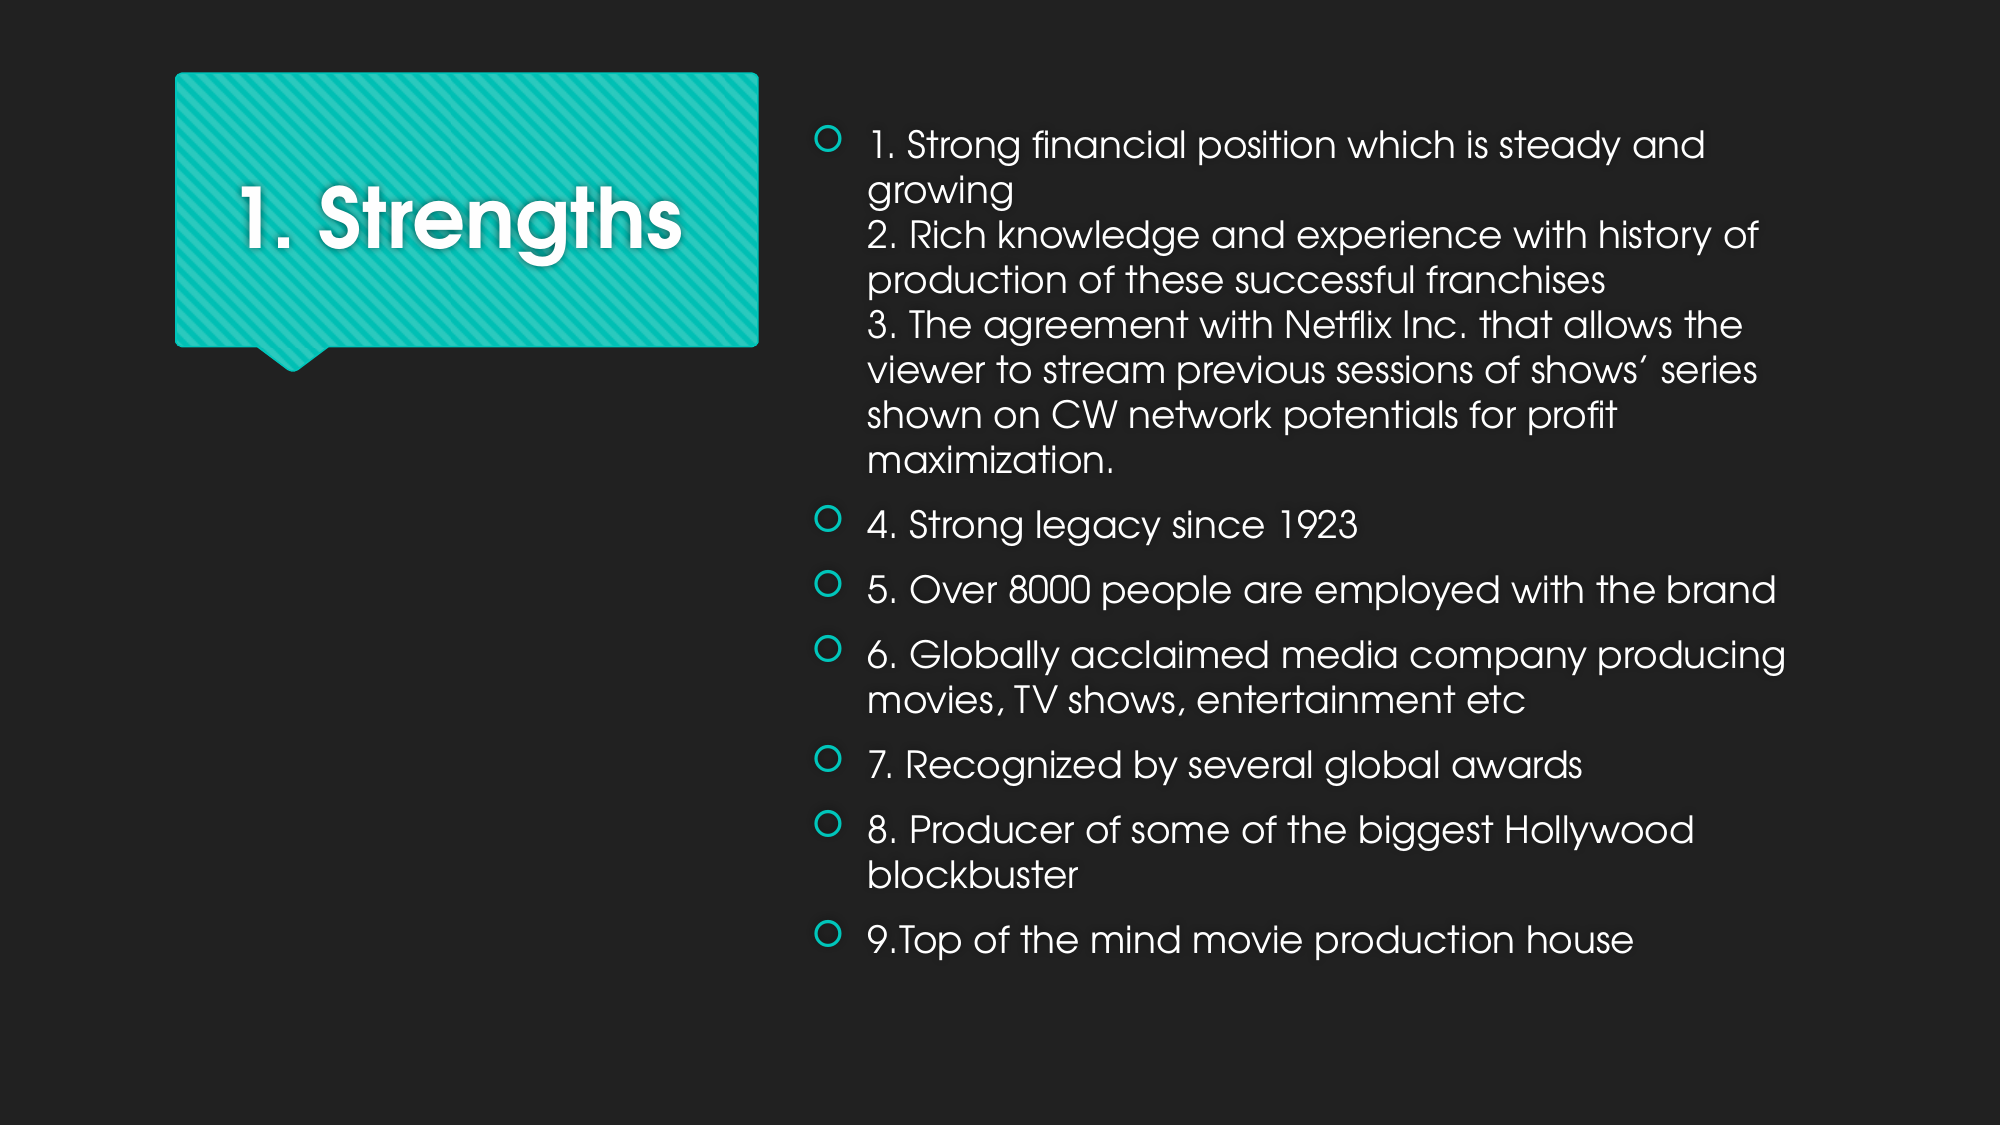

1. Strong financial position which is steady and growing 
2. Rich knowledge and experience with history of production of these successful franchises
3. The agreement with Netflix Inc. that allows the viewer to stream previous sessions of shows’ series shown on CW network potentials for profit maximization.
4. Strong legacy since 1923
5. Over 8000 people are employed with the brand
6. Globally acclaimed media company producing movies, TV shows, entertainment etc
7. Recognized by several global awards
8. Producer of some of the biggest Hollywood blockbuster
9.Top of the mind movie production house

# 1. Strengths